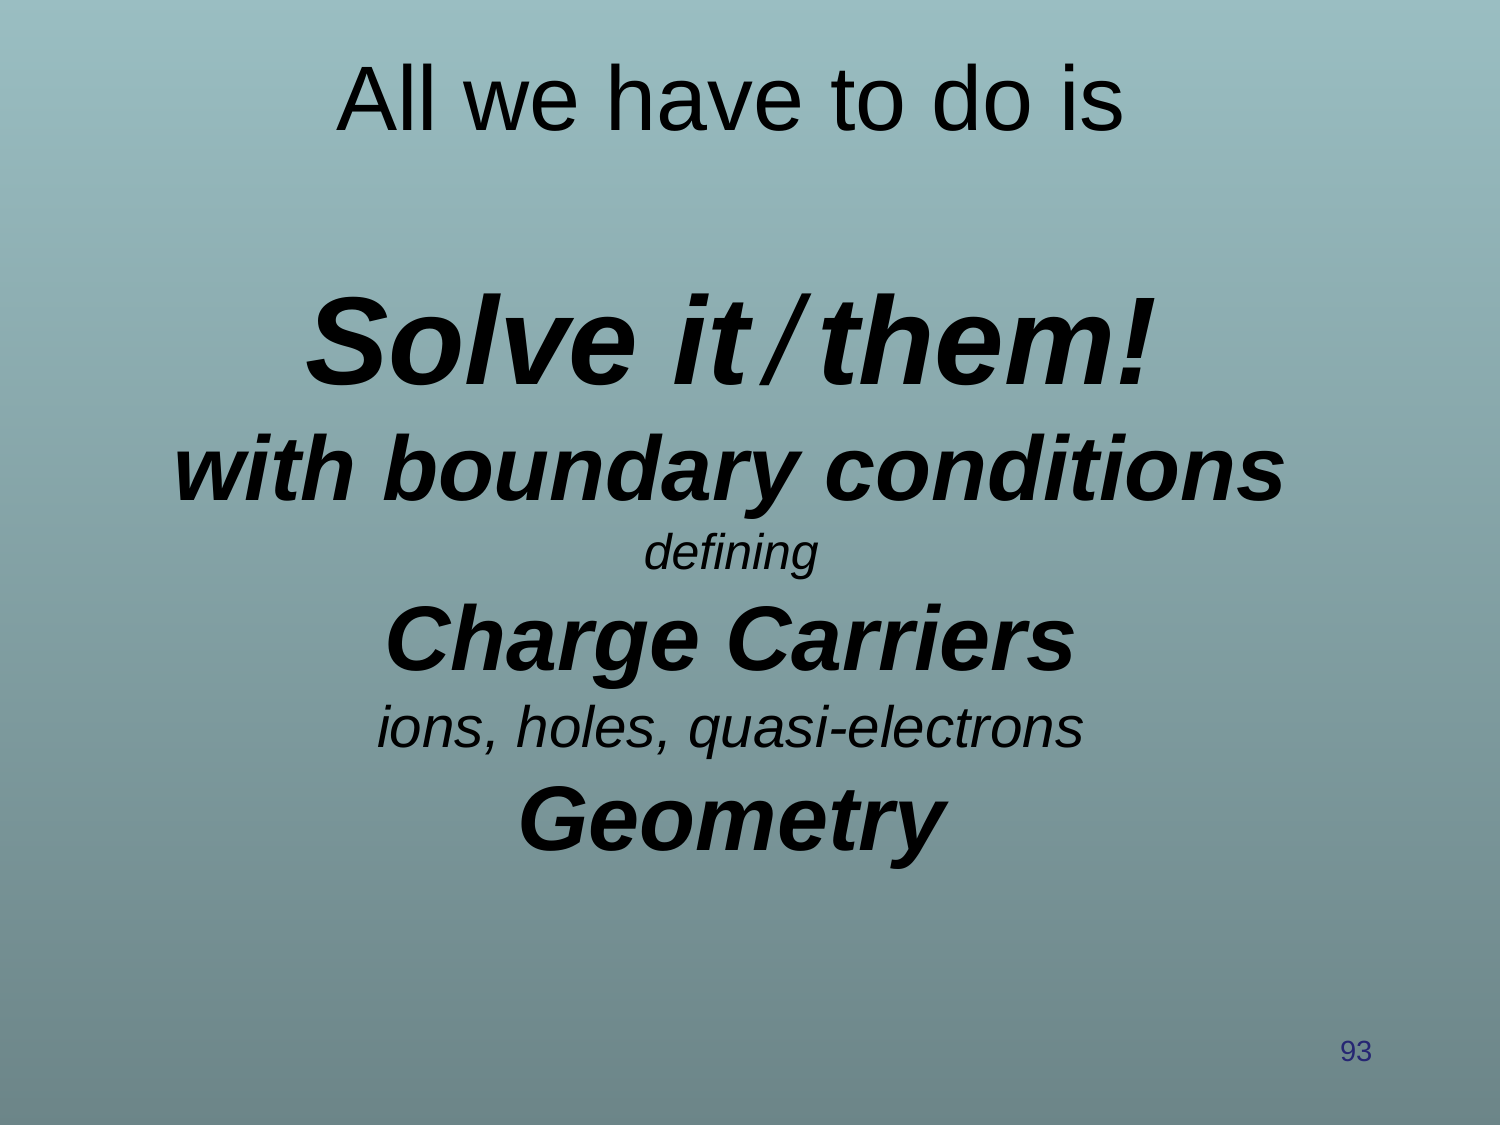

# All we have to do is Solve it / them! with boundary conditions defining Charge Carriers ions, holes, quasi-electrons Geometry
93